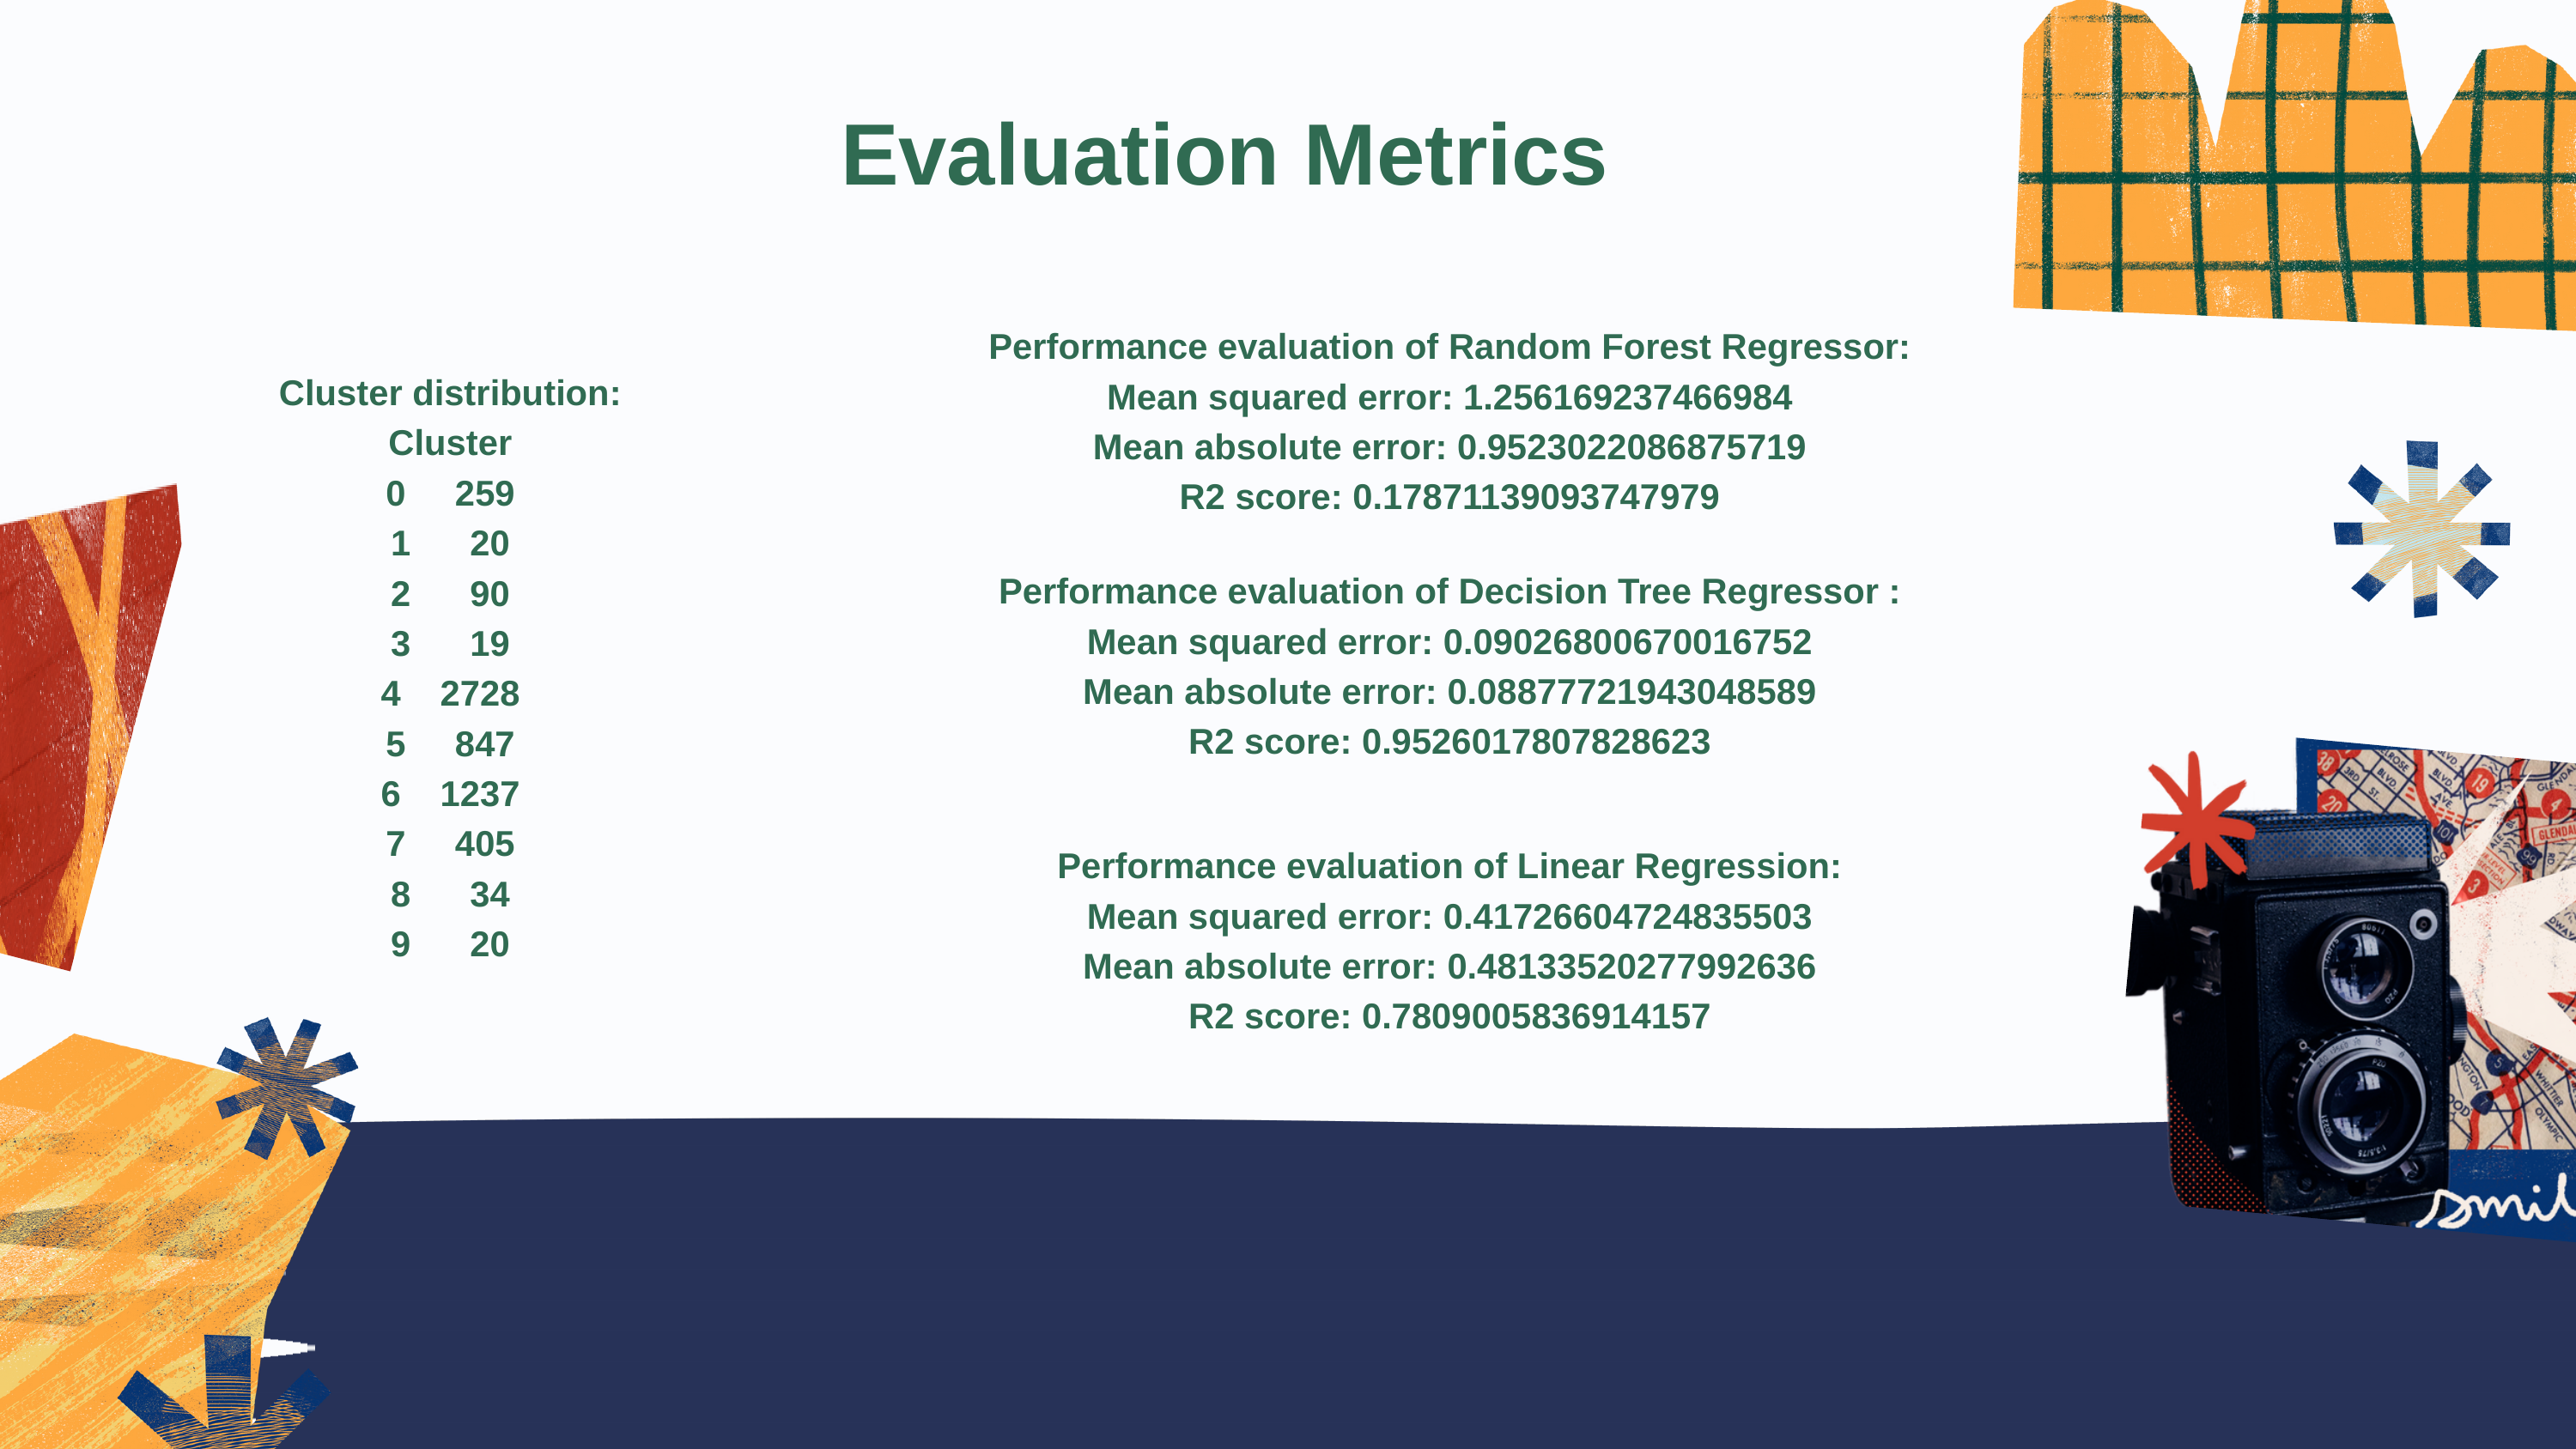

Evaluation Metrics
Performance evaluation of Random Forest Regressor:
Mean squared error: 1.256169237466984
Mean absolute error: 0.9523022086875719
R2 score: 0.17871139093747979
Cluster distribution:
Cluster
0     259
1      20
2      90
3      19
4    2728
5     847
6    1237
7     405
8      34
9      20
Performance evaluation of Decision Tree Regressor :
Mean squared error: 0.09026800670016752
Mean absolute error: 0.08877721943048589
R2 score: 0.9526017807828623
Performance evaluation of Linear Regression:
Mean squared error: 0.41726604724835503
Mean absolute error: 0.48133520277992636
R2 score: 0.7809005836914157